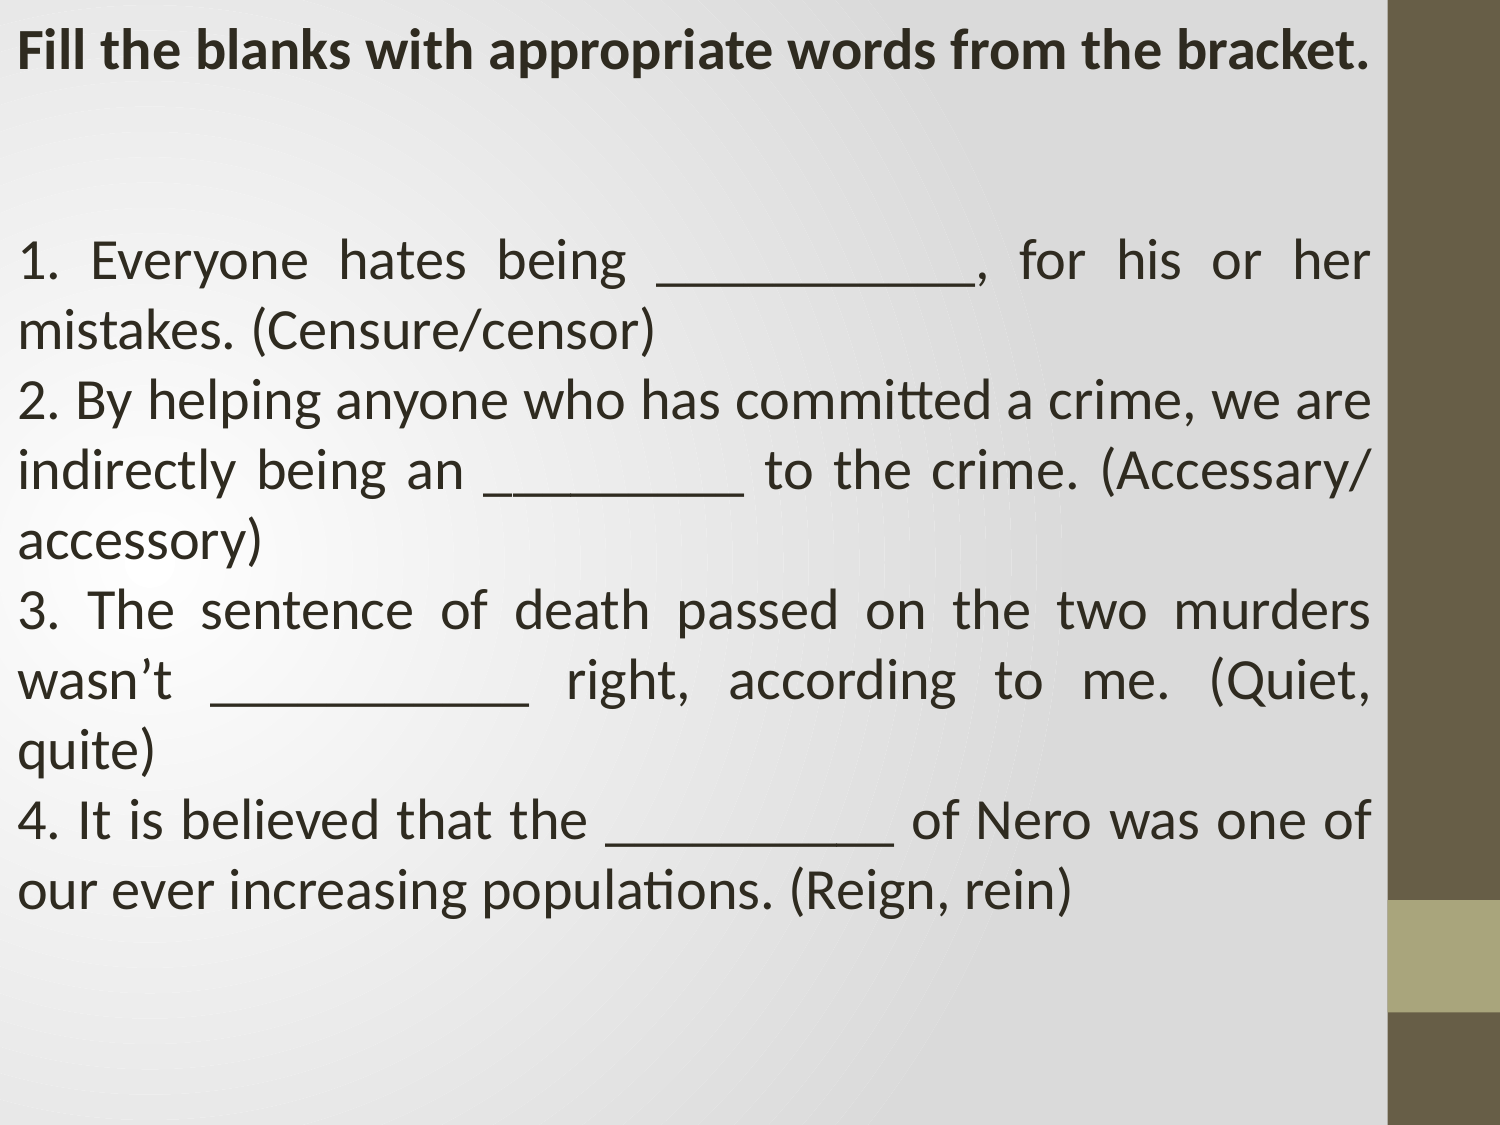

Fill the blanks with appropriate words from the bracket.
1. Everyone hates being ___________, for his or her mistakes. (Censure/censor)
2. By helping anyone who has committed a crime, we are indirectly being an _________ to the crime. (Accessary/ accessory)
3. The sentence of death passed on the two murders wasn’t ___________ right, according to me. (Quiet, quite)
4. It is believed that the __________ of Nero was one of our ever increasing populations. (Reign, rein)